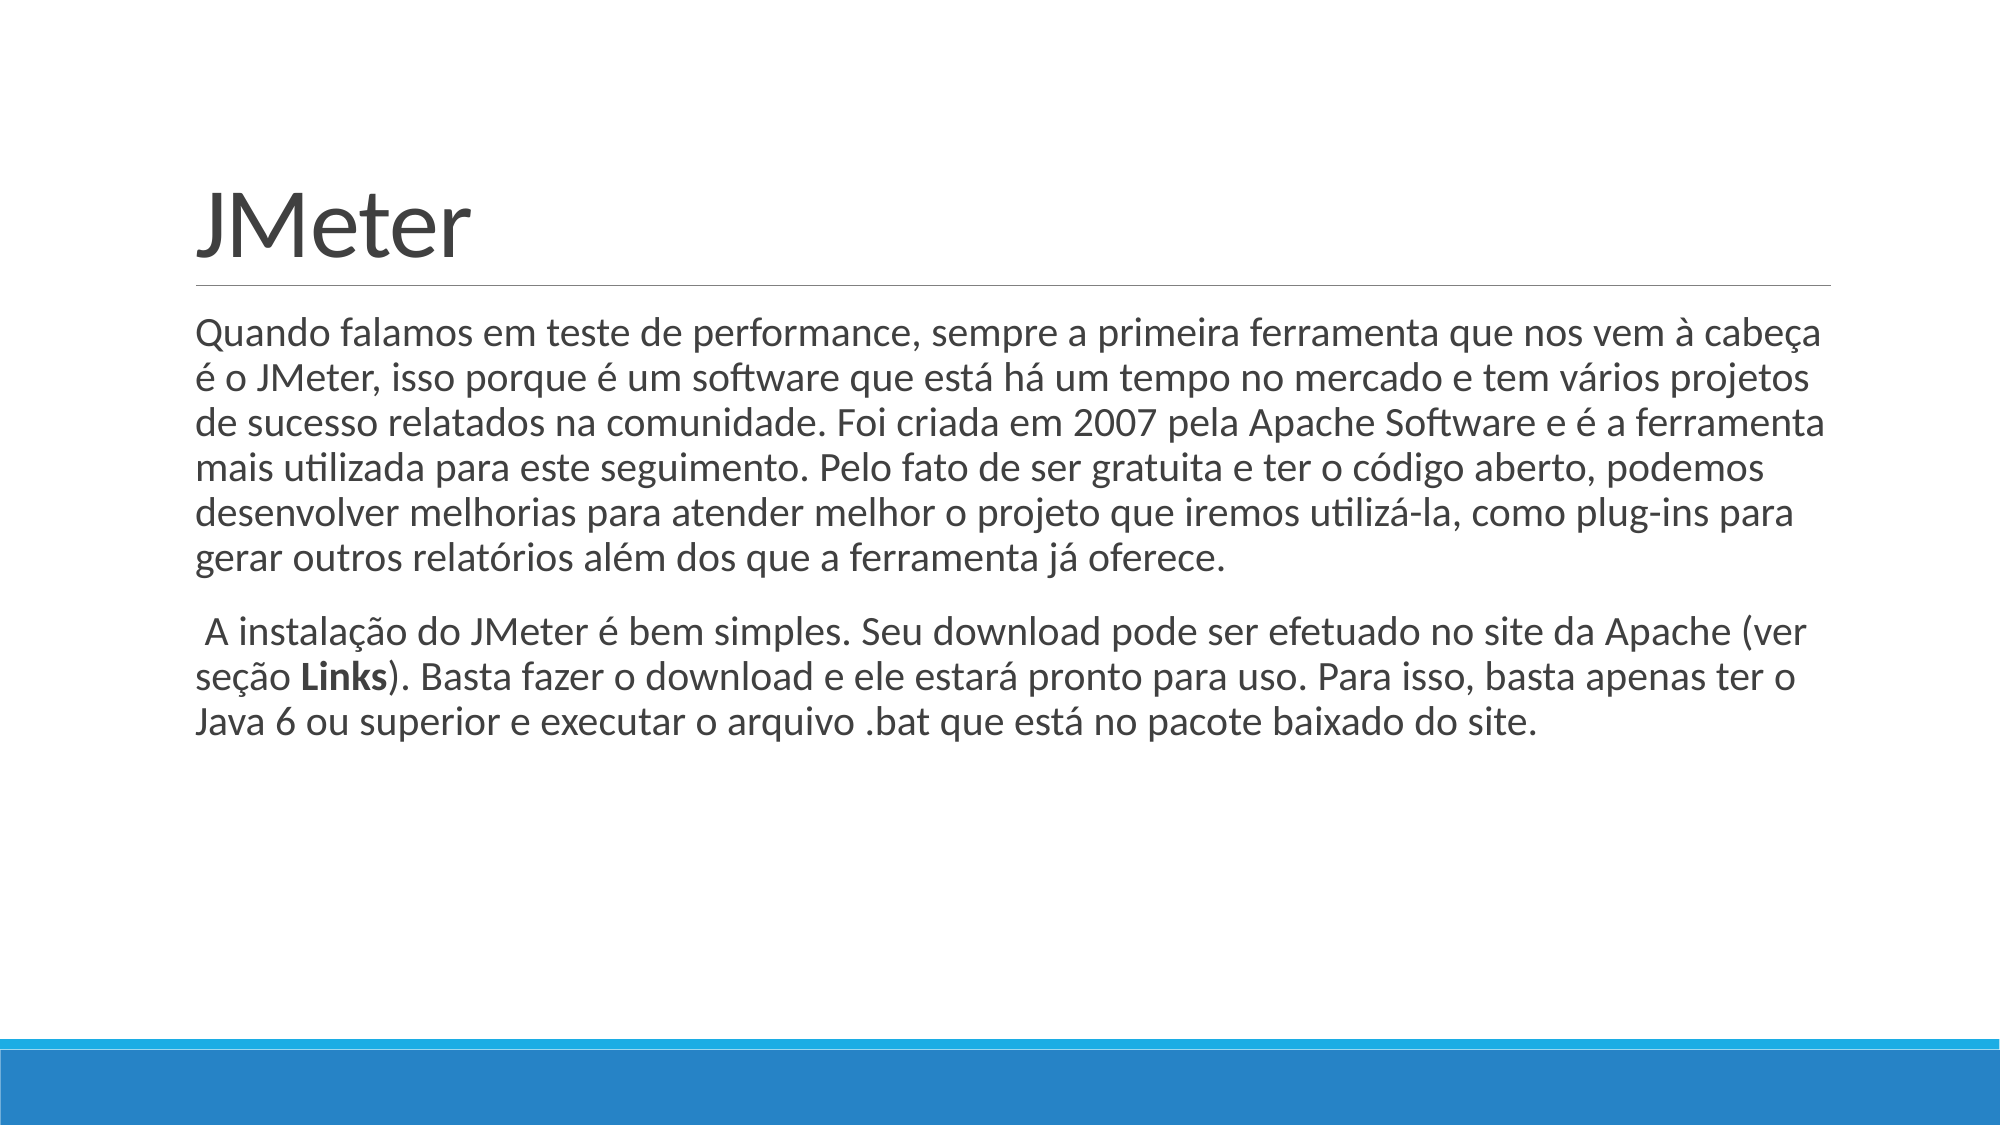

# JMeter
Quando falamos em teste de performance, sempre a primeira ferramenta que nos vem à cabeça é o JMeter, isso porque é um software que está há um tempo no mercado e tem vários projetos de sucesso relatados na comunidade. Foi criada em 2007 pela Apache Software e é a ferramenta mais utilizada para este seguimento. Pelo fato de ser gratuita e ter o código aberto, podemos desenvolver melhorias para atender melhor o projeto que iremos utilizá-la, como plug-ins para gerar outros relatórios além dos que a ferramenta já oferece.
 A instalação do JMeter é bem simples. Seu download pode ser efetuado no site da Apache (ver seção Links). Basta fazer o download e ele estará pronto para uso. Para isso, basta apenas ter o Java 6 ou superior e executar o arquivo .bat que está no pacote baixado do site.